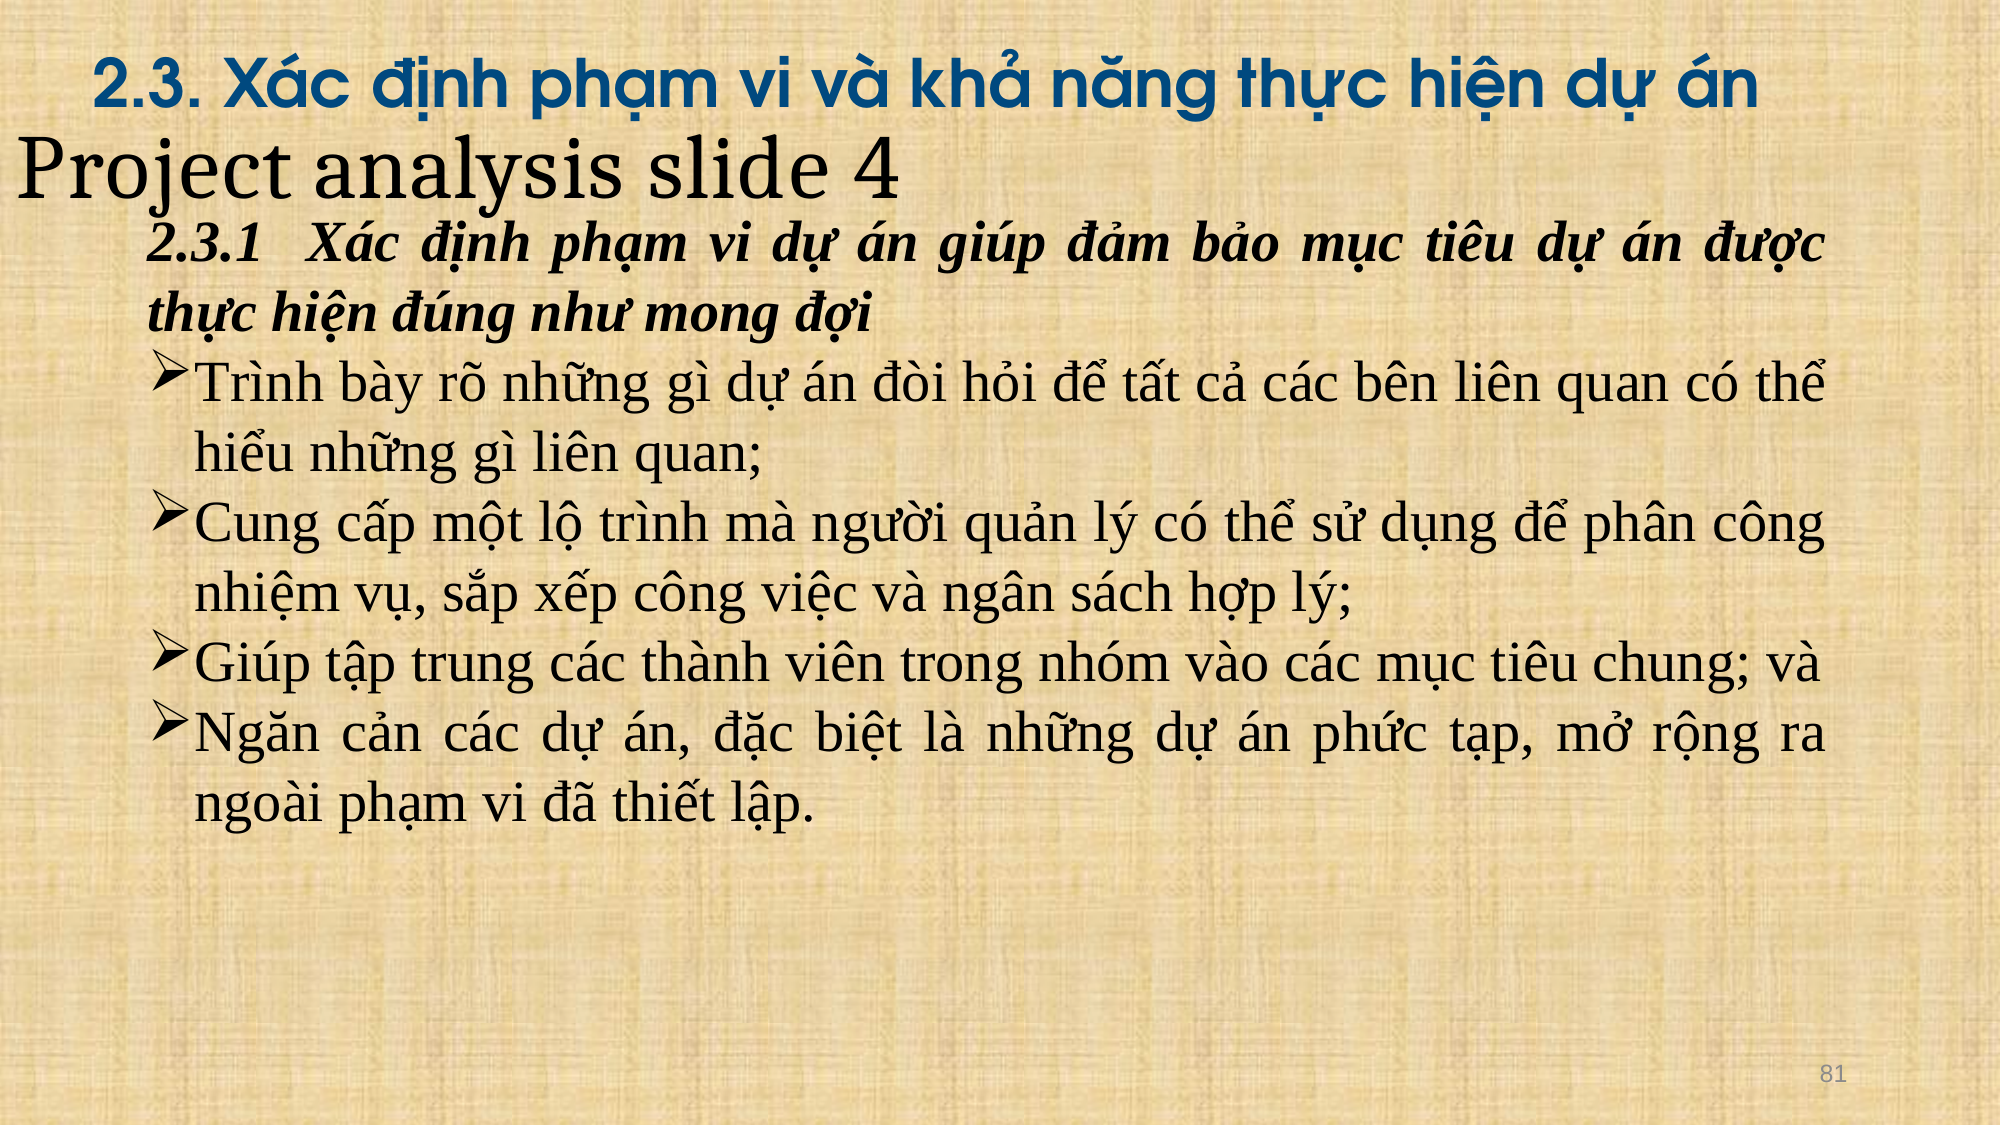

2.3. Xác định phạm vi và khả năng thực hiện dự án
Project analysis slide 4
2.3.1  Xác định phạm vi dự án giúp đảm bảo mục tiêu dự án được thực hiện đúng như mong đợi
Trình bày rõ những gì dự án đòi hỏi để tất cả các bên liên quan có thể hiểu những gì liên quan;
Cung cấp một lộ trình mà người quản lý có thể sử dụng để phân công nhiệm vụ, sắp xếp công việc và ngân sách hợp lý;
Giúp tập trung các thành viên trong nhóm vào các mục tiêu chung; và
Ngăn cản các dự án, đặc biệt là những dự án phức tạp, mở rộng ra ngoài phạm vi đã thiết lập.

81